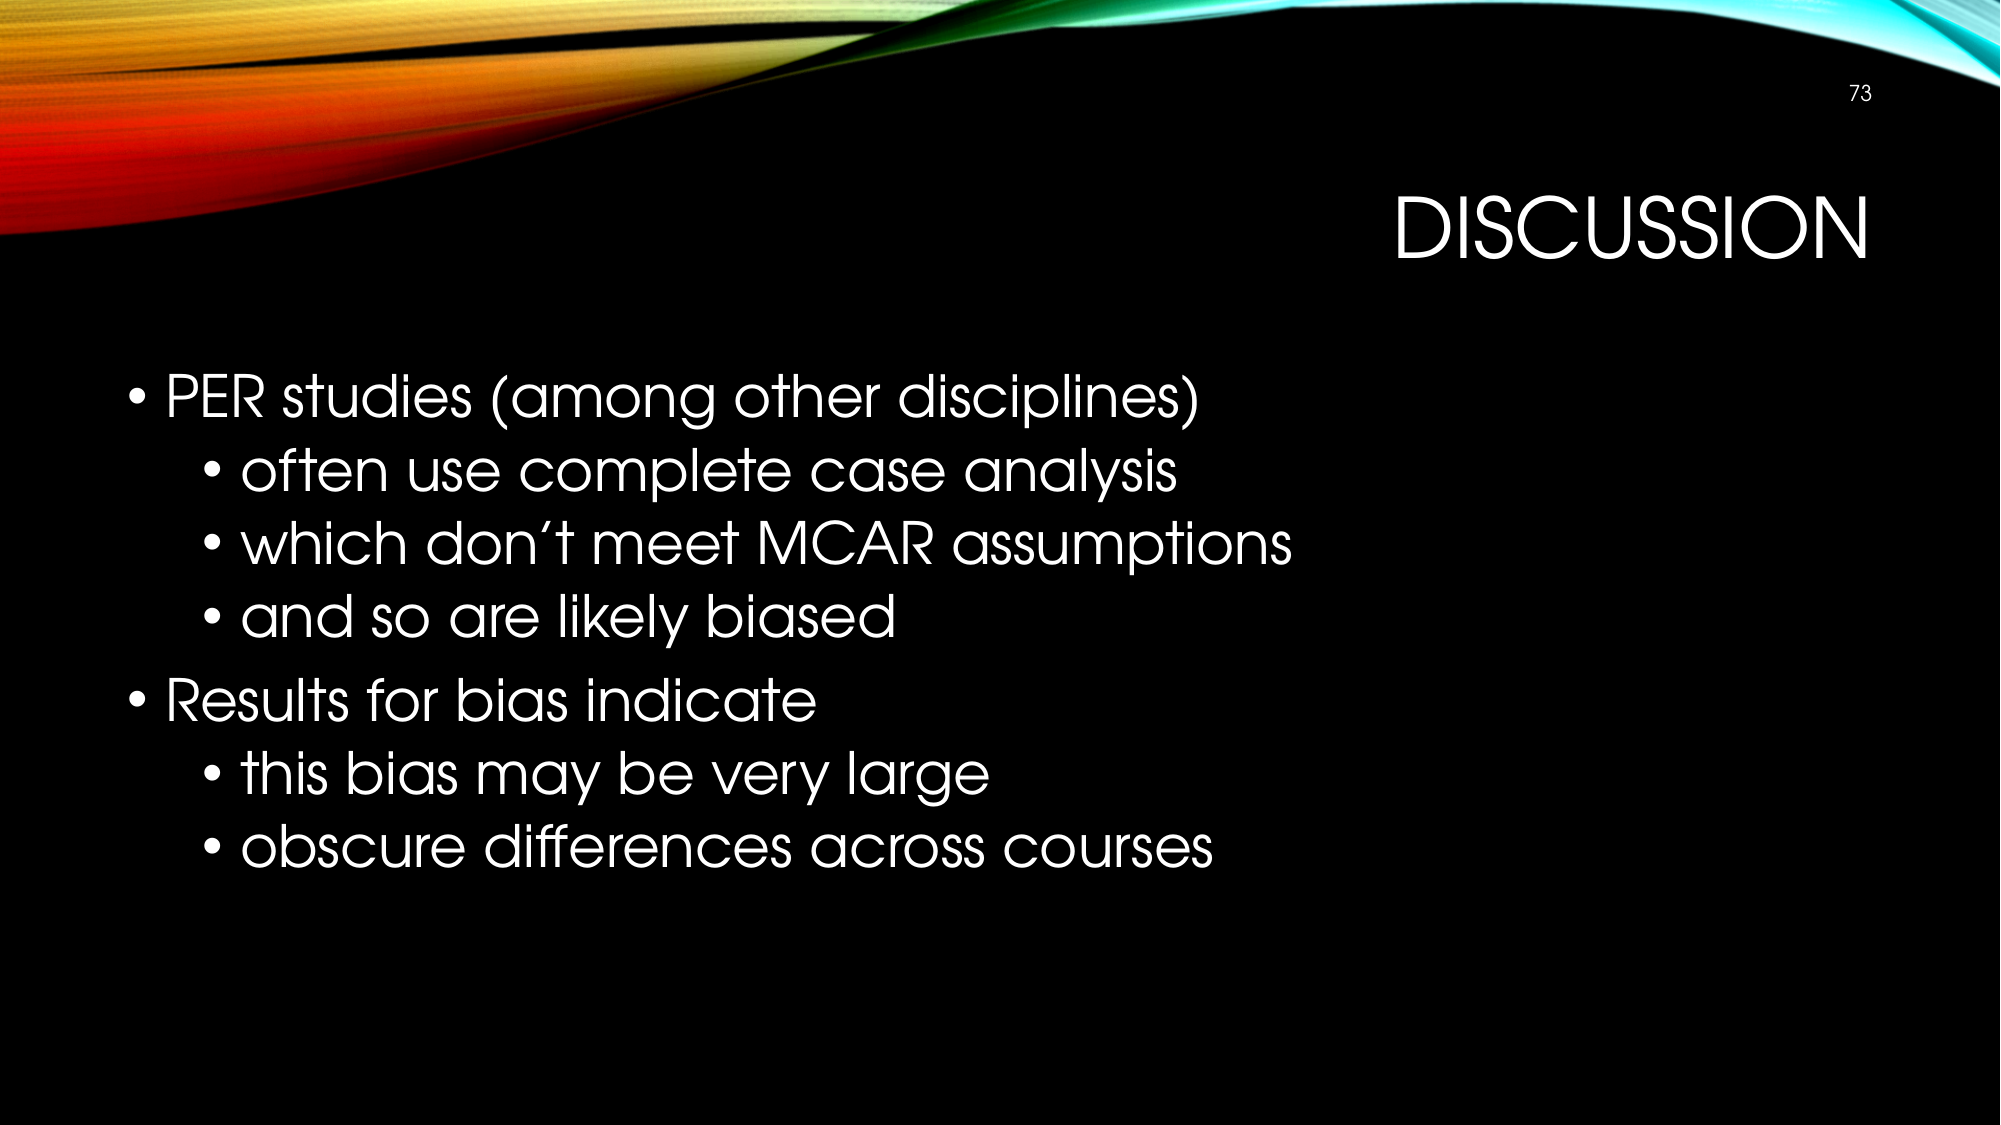

73
# discussion
PER studies (among other disciplines)
often use complete case analysis
which don’t meet MCAR assumptions
and so are likely biased
Results for bias indicate
this bias may be very large
obscure differences across courses